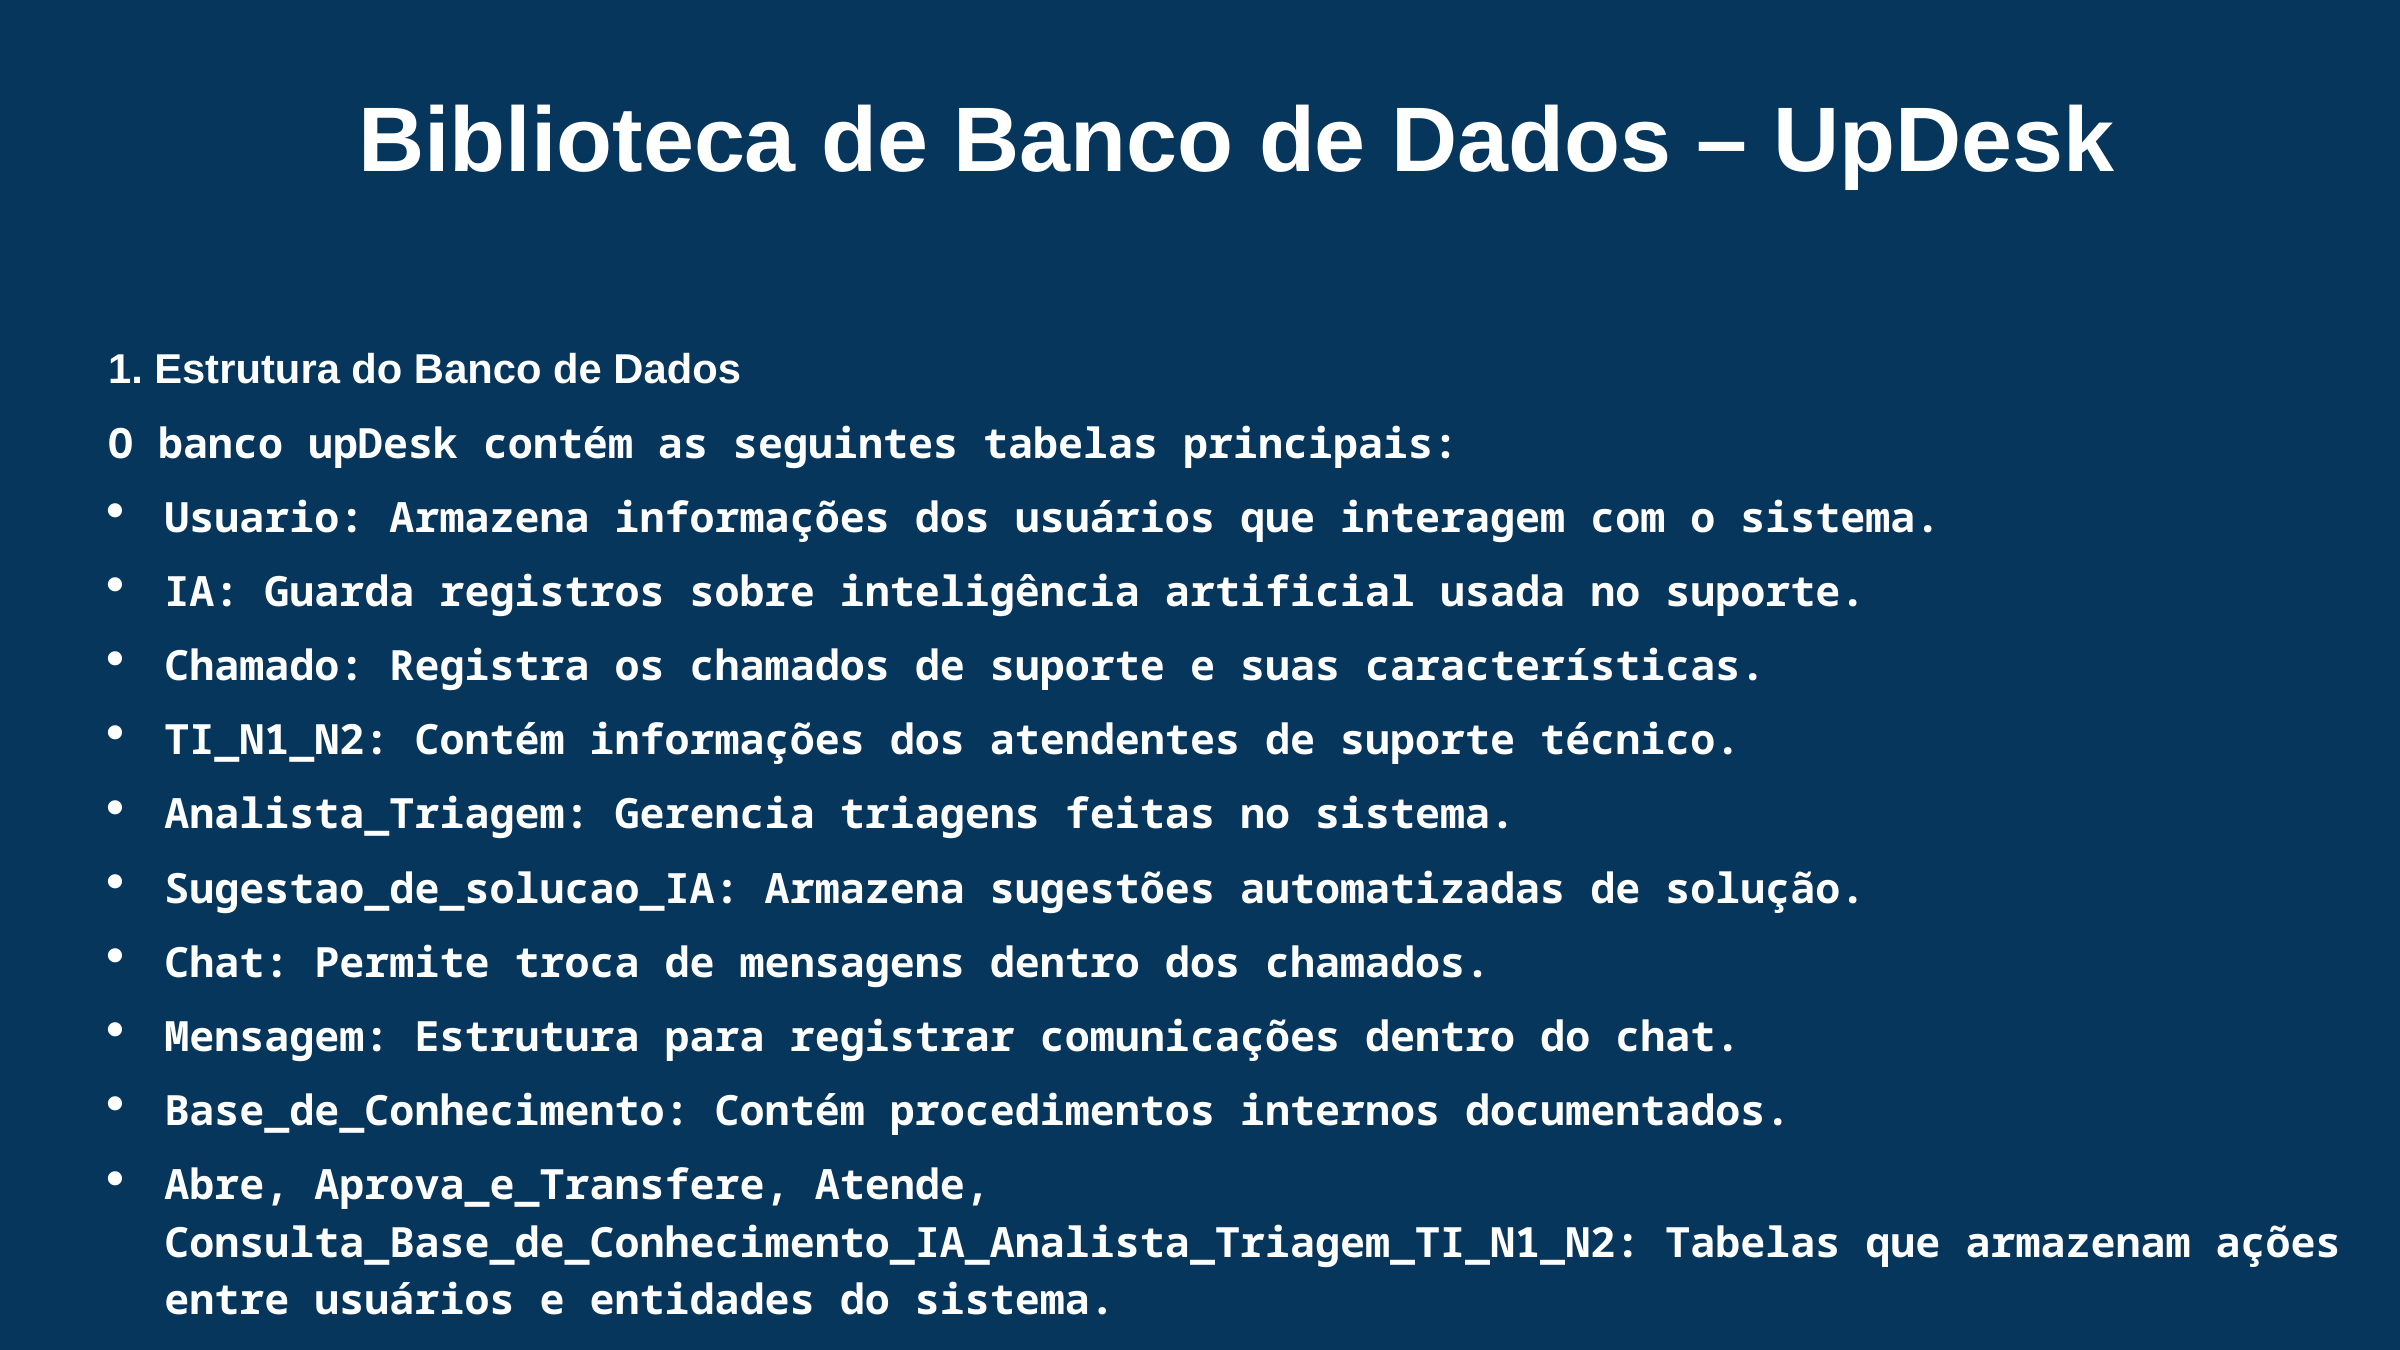

Biblioteca de Banco de Dados – UpDesk
1. Estrutura do Banco de Dados
O banco upDesk contém as seguintes tabelas principais:
Usuario: Armazena informações dos usuários que interagem com o sistema.
IA: Guarda registros sobre inteligência artificial usada no suporte.
Chamado: Registra os chamados de suporte e suas características.
TI_N1_N2: Contém informações dos atendentes de suporte técnico.
Analista_Triagem: Gerencia triagens feitas no sistema.
Sugestao_de_solucao_IA: Armazena sugestões automatizadas de solução.
Chat: Permite troca de mensagens dentro dos chamados.
Mensagem: Estrutura para registrar comunicações dentro do chat.
Base_de_Conhecimento: Contém procedimentos internos documentados.
Abre, Aprova_e_Transfere, Atende, Consulta_Base_de_Conhecimento_IA_Analista_Triagem_TI_N1_N2: Tabelas que armazenam ações entre usuários e entidades do sistema.